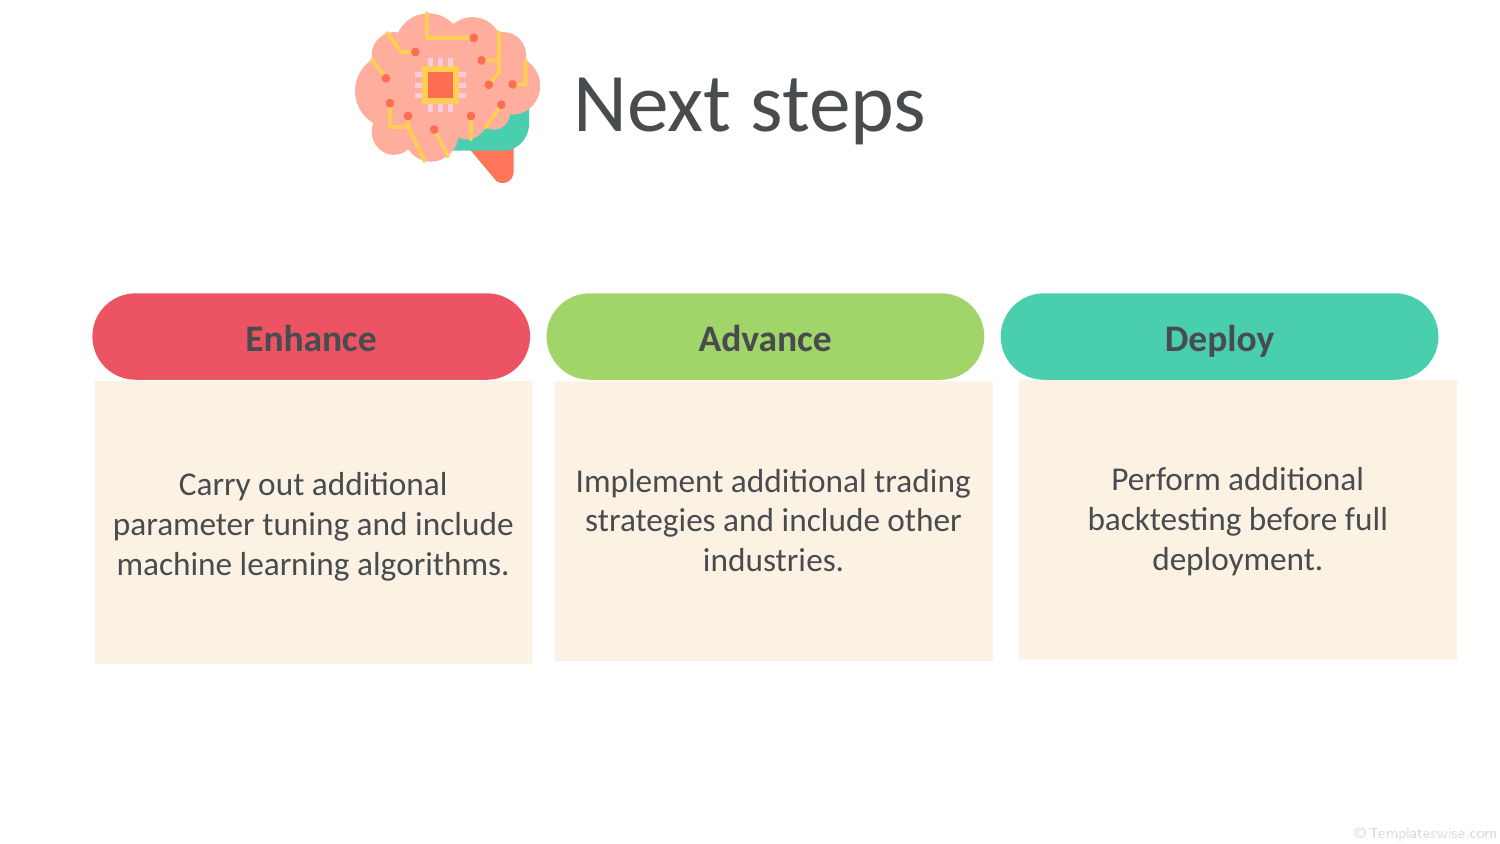

# Next steps
Enhance
Advance
Deploy

Perform additional backtesting before full deployment.

Carry out additional parameter tuning and include machine learning algorithms.

Implement additional trading strategies and include other industries.